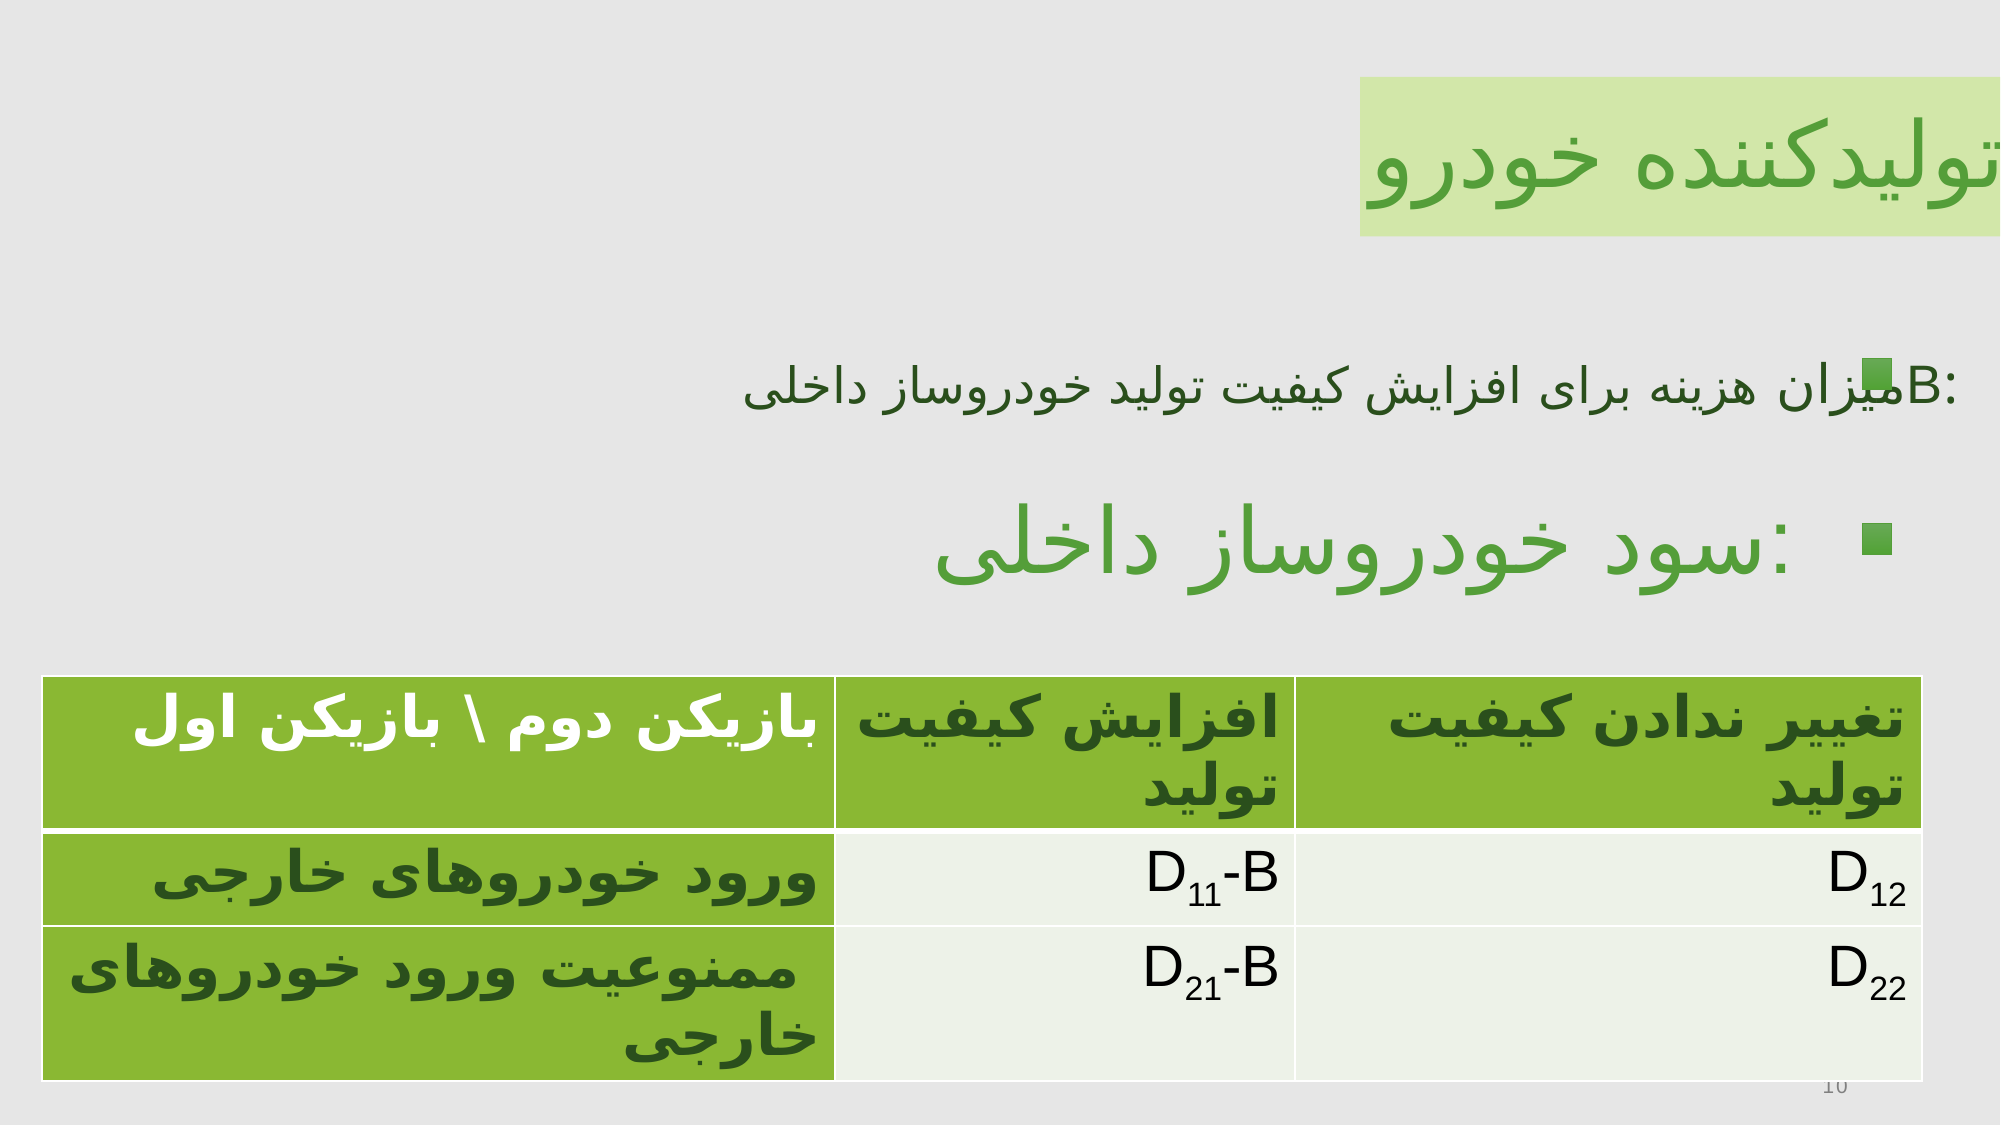

تولیدکننده خودرو
 :Bمیزان هزینه برای افزایش کیفیت تولید خودروساز داخلی

سود خودروساز داخلی:

| بازیکن دوم \ بازیکن اول | افزایش کیفیت تولید | تغییر ندادن کیفیت تولید |
| --- | --- | --- |
| ورود خودروهای خارجی | D11-B | D12 |
| ممنوعیت ورود خودروهای خارجی | D21-B | D22 |
10